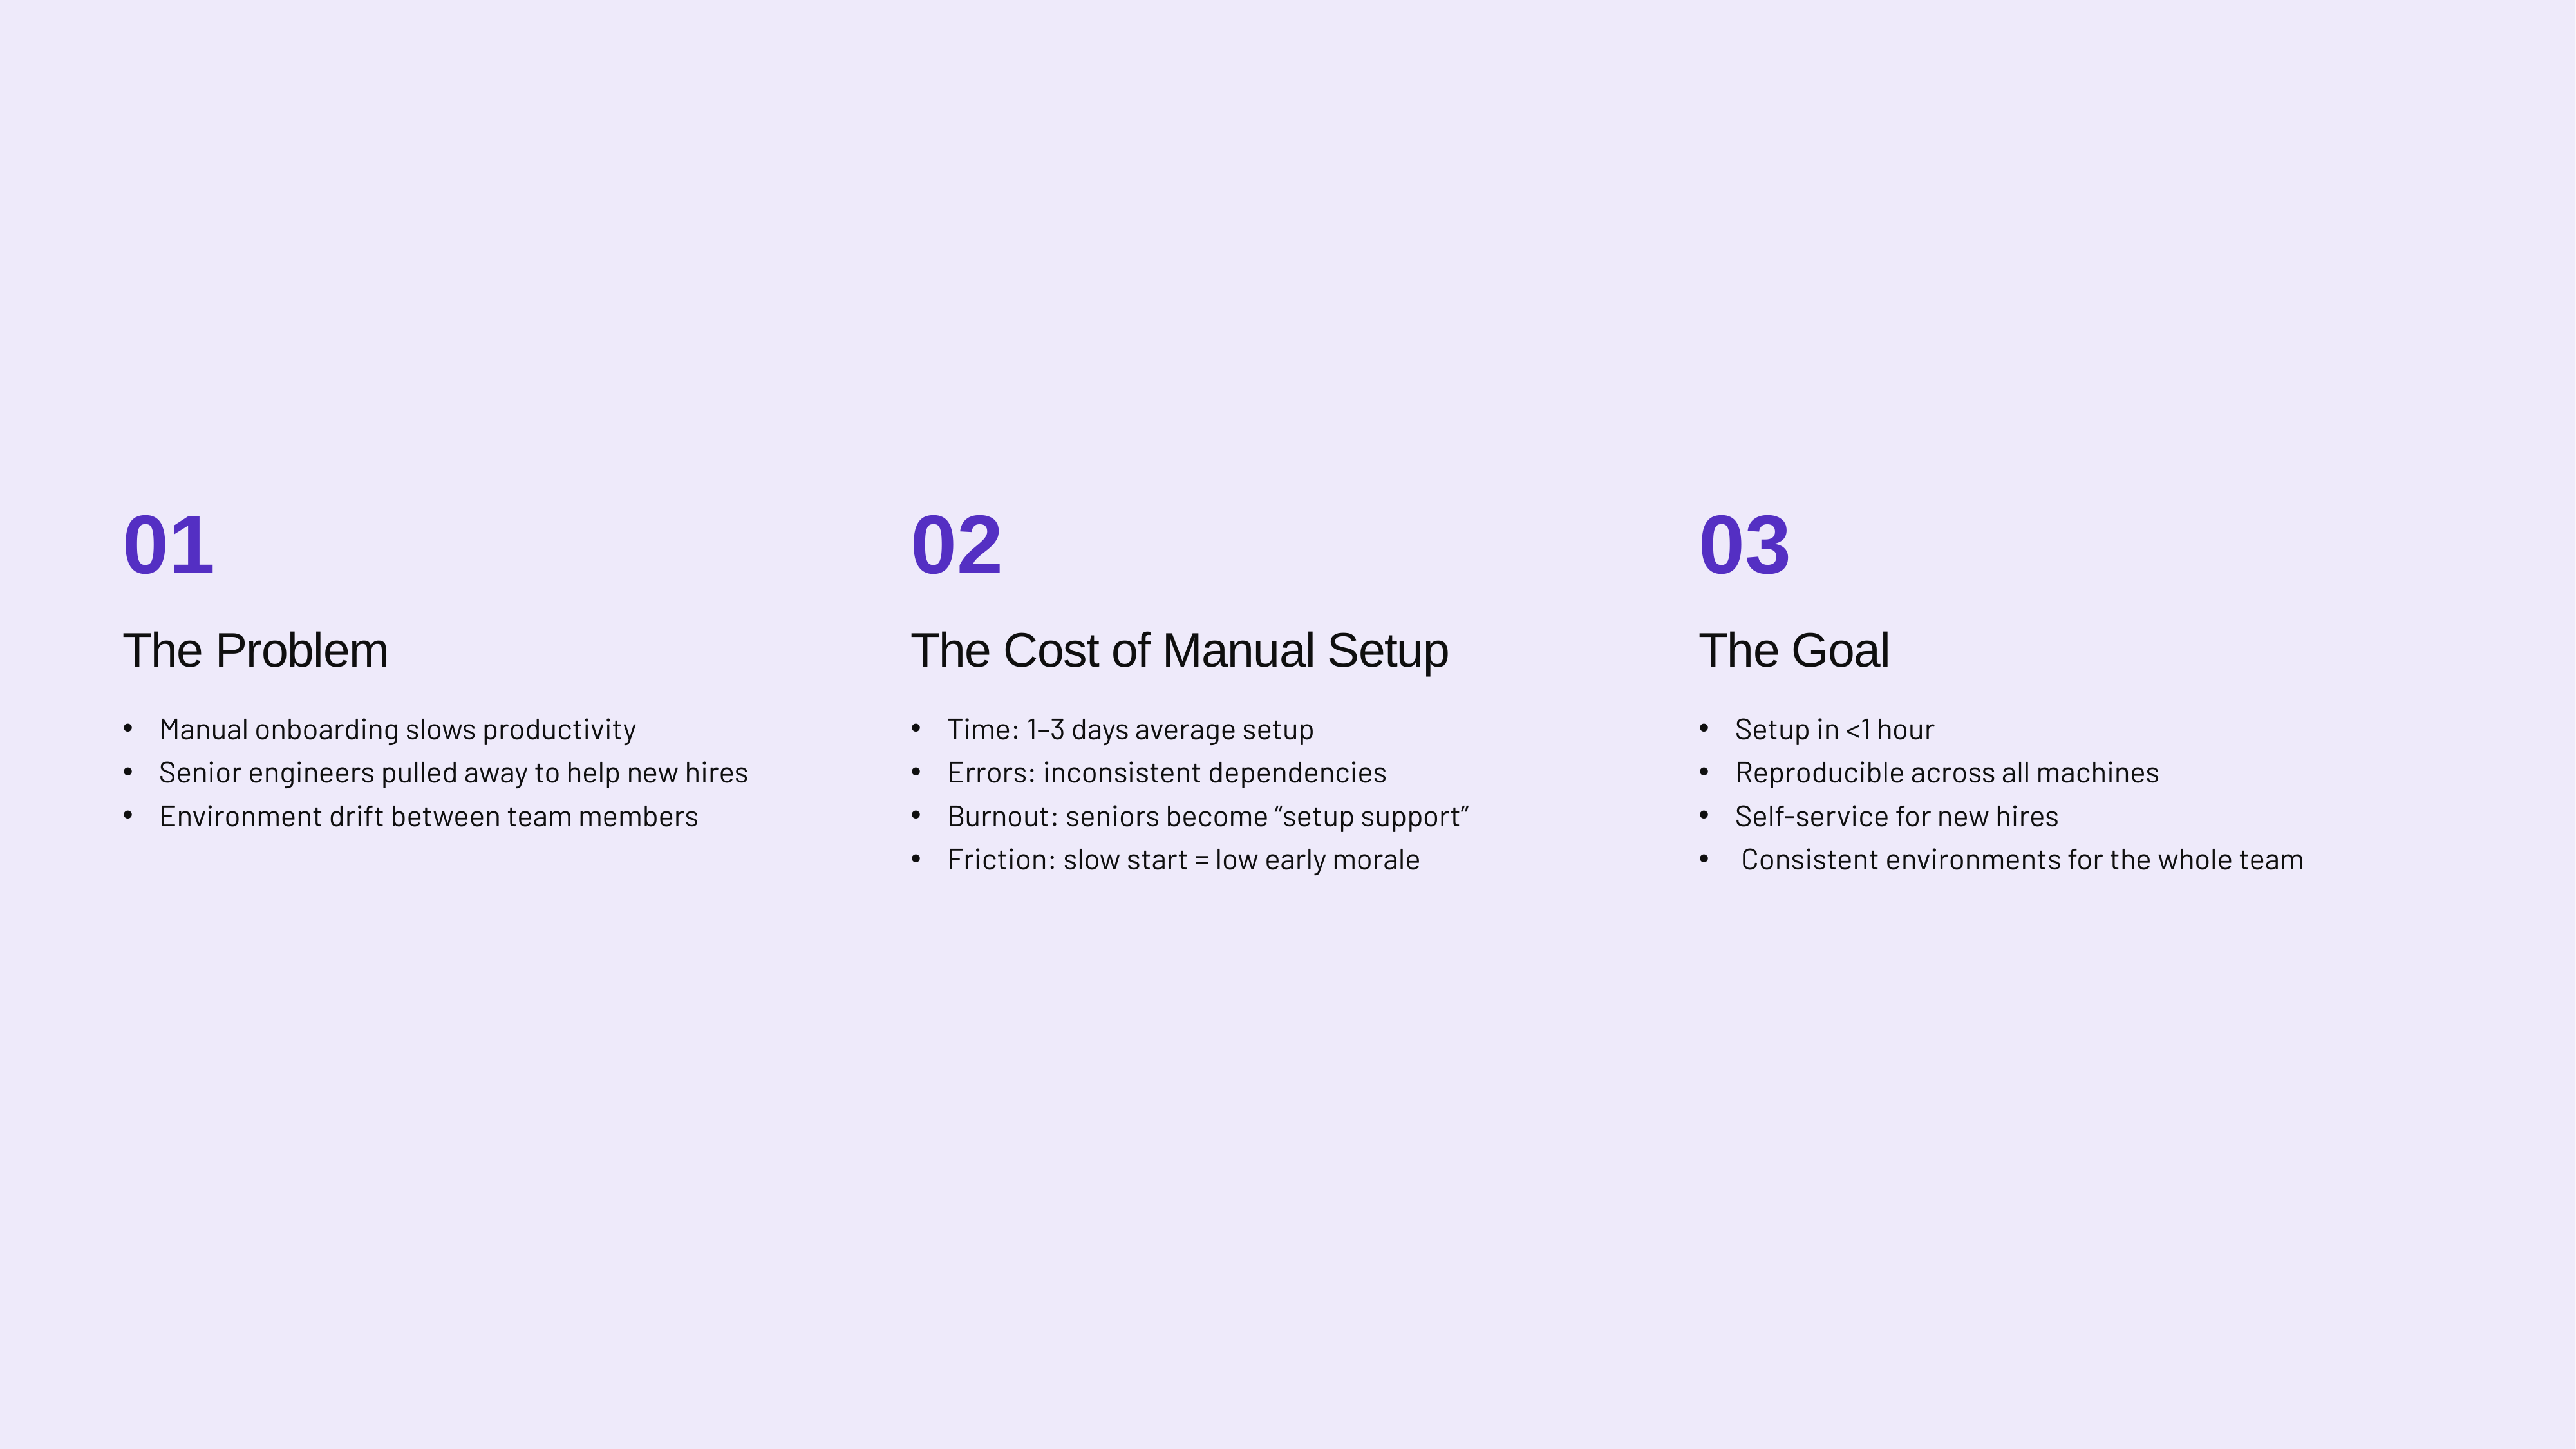

01
02
03
The Problem
The Cost of Manual Setup
The Goal
Manual onboarding slows productivity
Senior engineers pulled away to help new hires
Environment drift between team members
Time: 1–3 days average setup
Errors: inconsistent dependencies
Burnout: seniors become “setup support”
Friction: slow start = low early morale
Setup in <1 hour
Reproducible across all machines
Self-service for new hires
 Consistent environments for the whole team